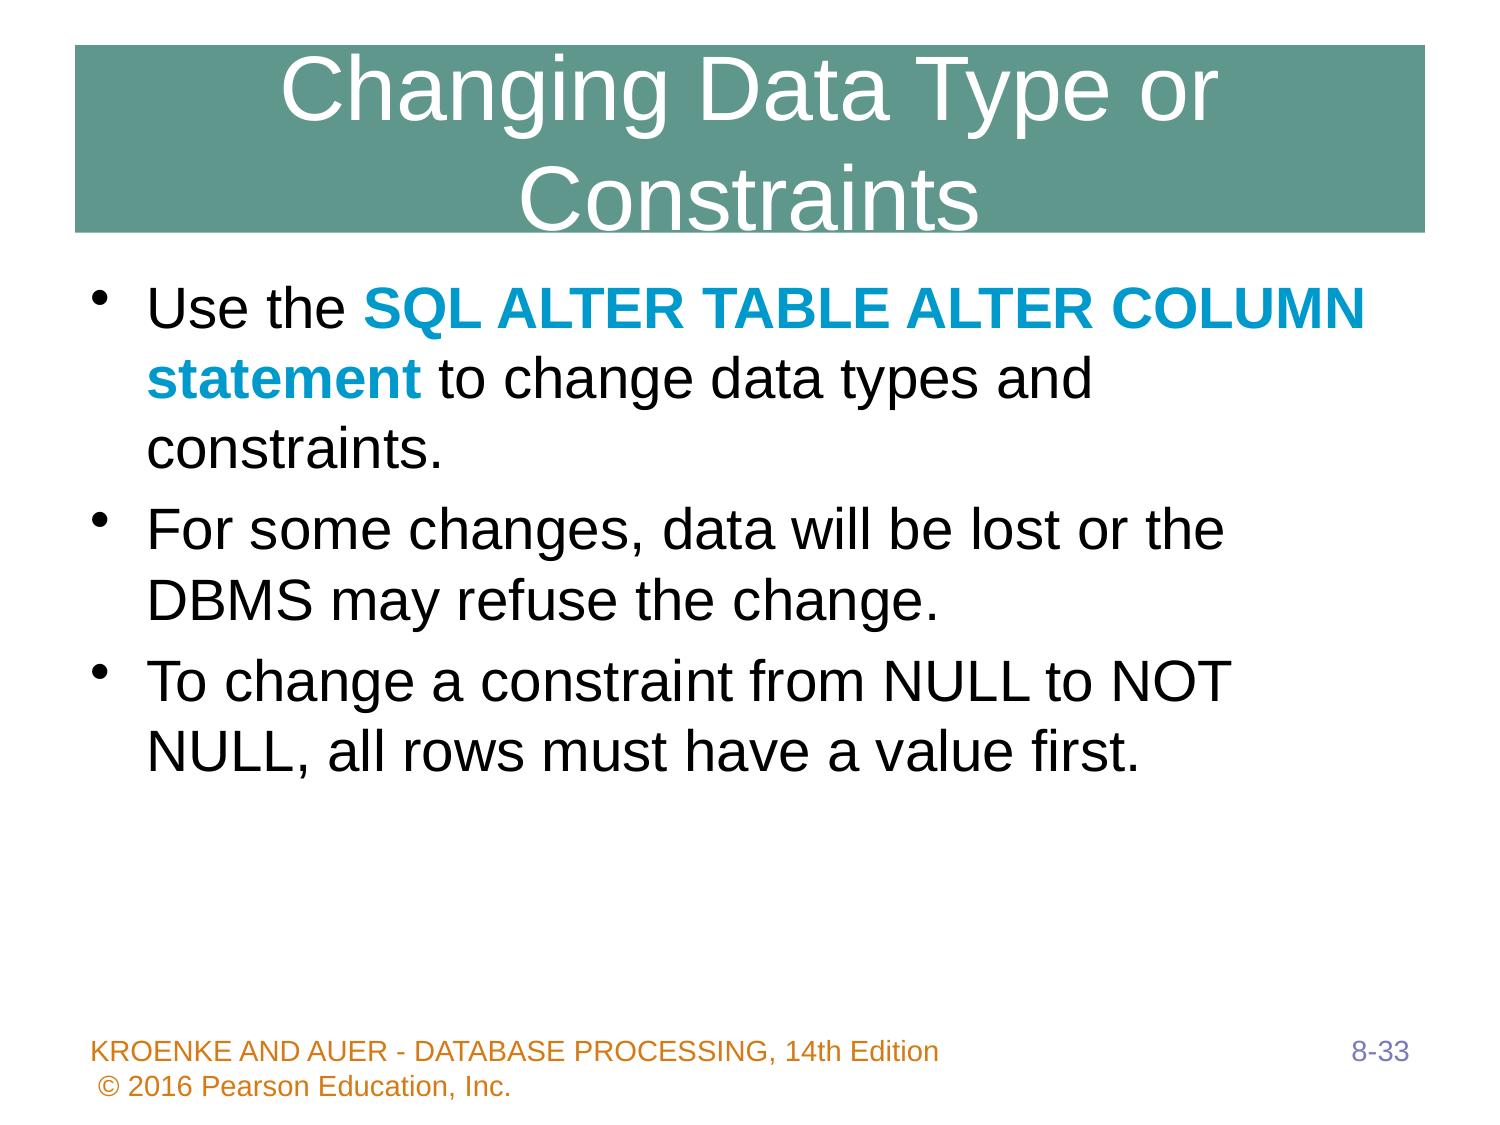

# Changing Data Type or Constraints
Use the SQL ALTER TABLE ALTER COLUMN statement to change data types and constraints.
For some changes, data will be lost or the DBMS may refuse the change.
To change a constraint from NULL to NOT NULL, all rows must have a value first.
8-33

KROENKE AND AUER - DATABASE PROCESSING, 14th Edition  © 2016 Pearson Education, Inc.